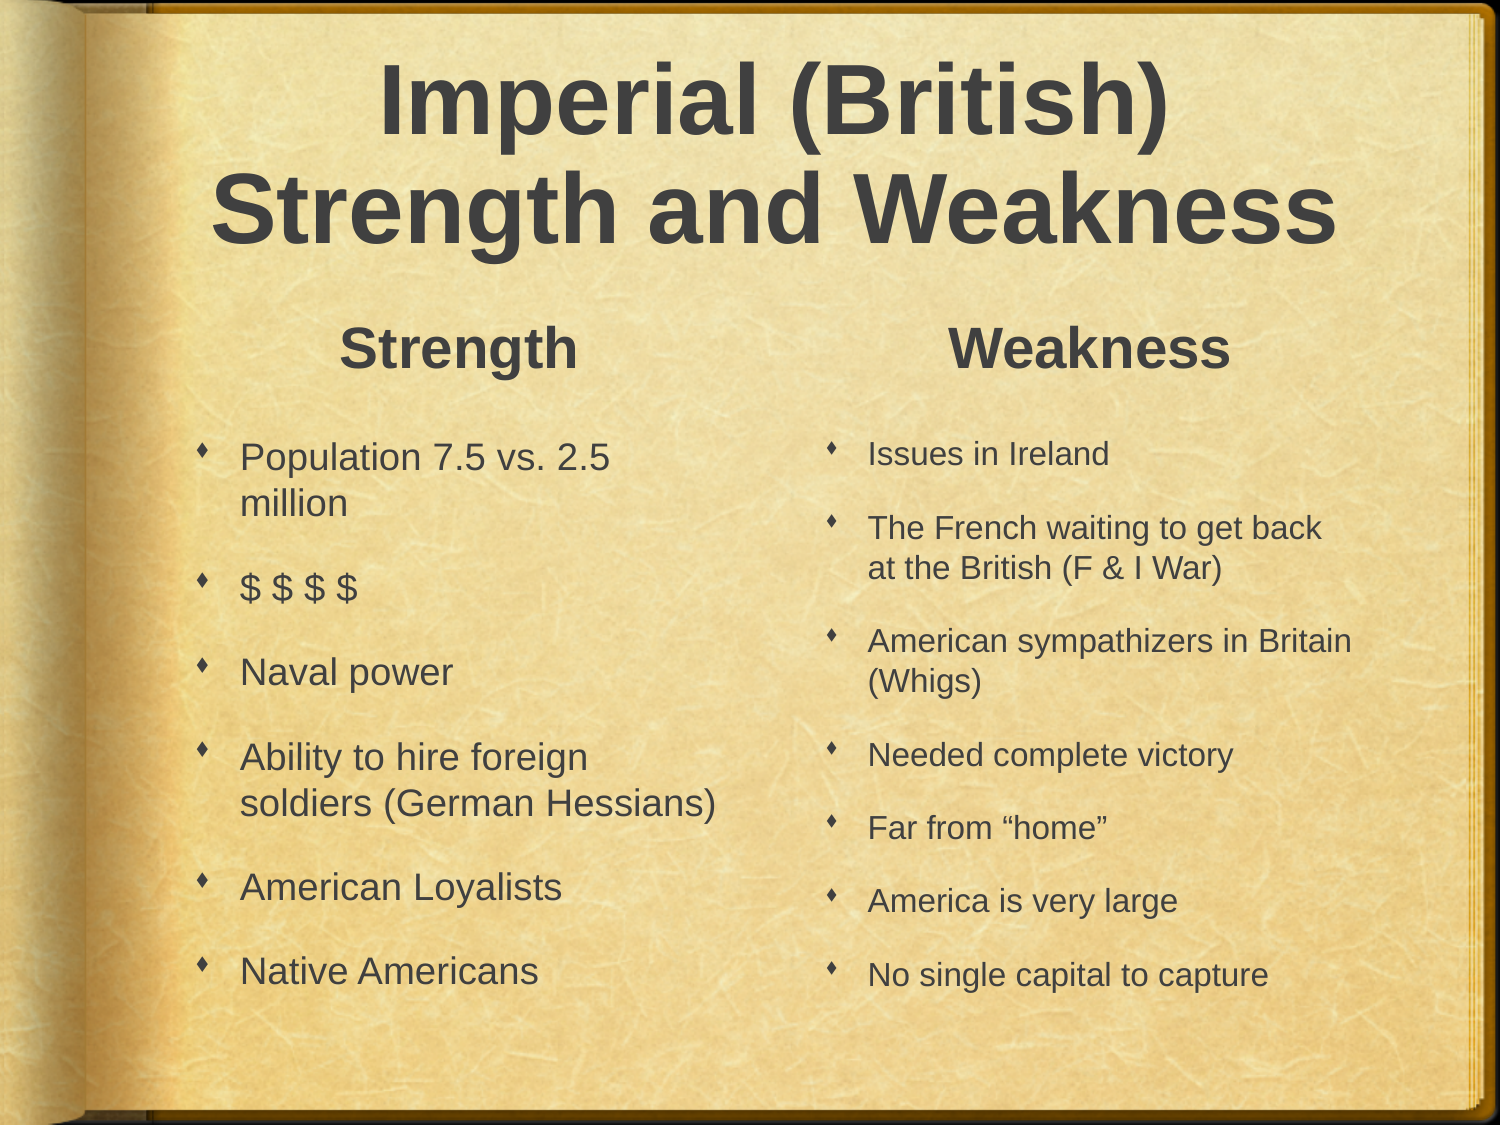

# Imperial (British) Strength and Weakness
Strength
Weakness
Population 7.5 vs. 2.5 million
$ $ $ $
Naval power
Ability to hire foreign soldiers (German Hessians)
American Loyalists
Native Americans

Issues in Ireland
The French waiting to get back at the British (F & I War)
American sympathizers in Britain (Whigs)
Needed complete victory
Far from “home”
America is very large
No single capital to capture